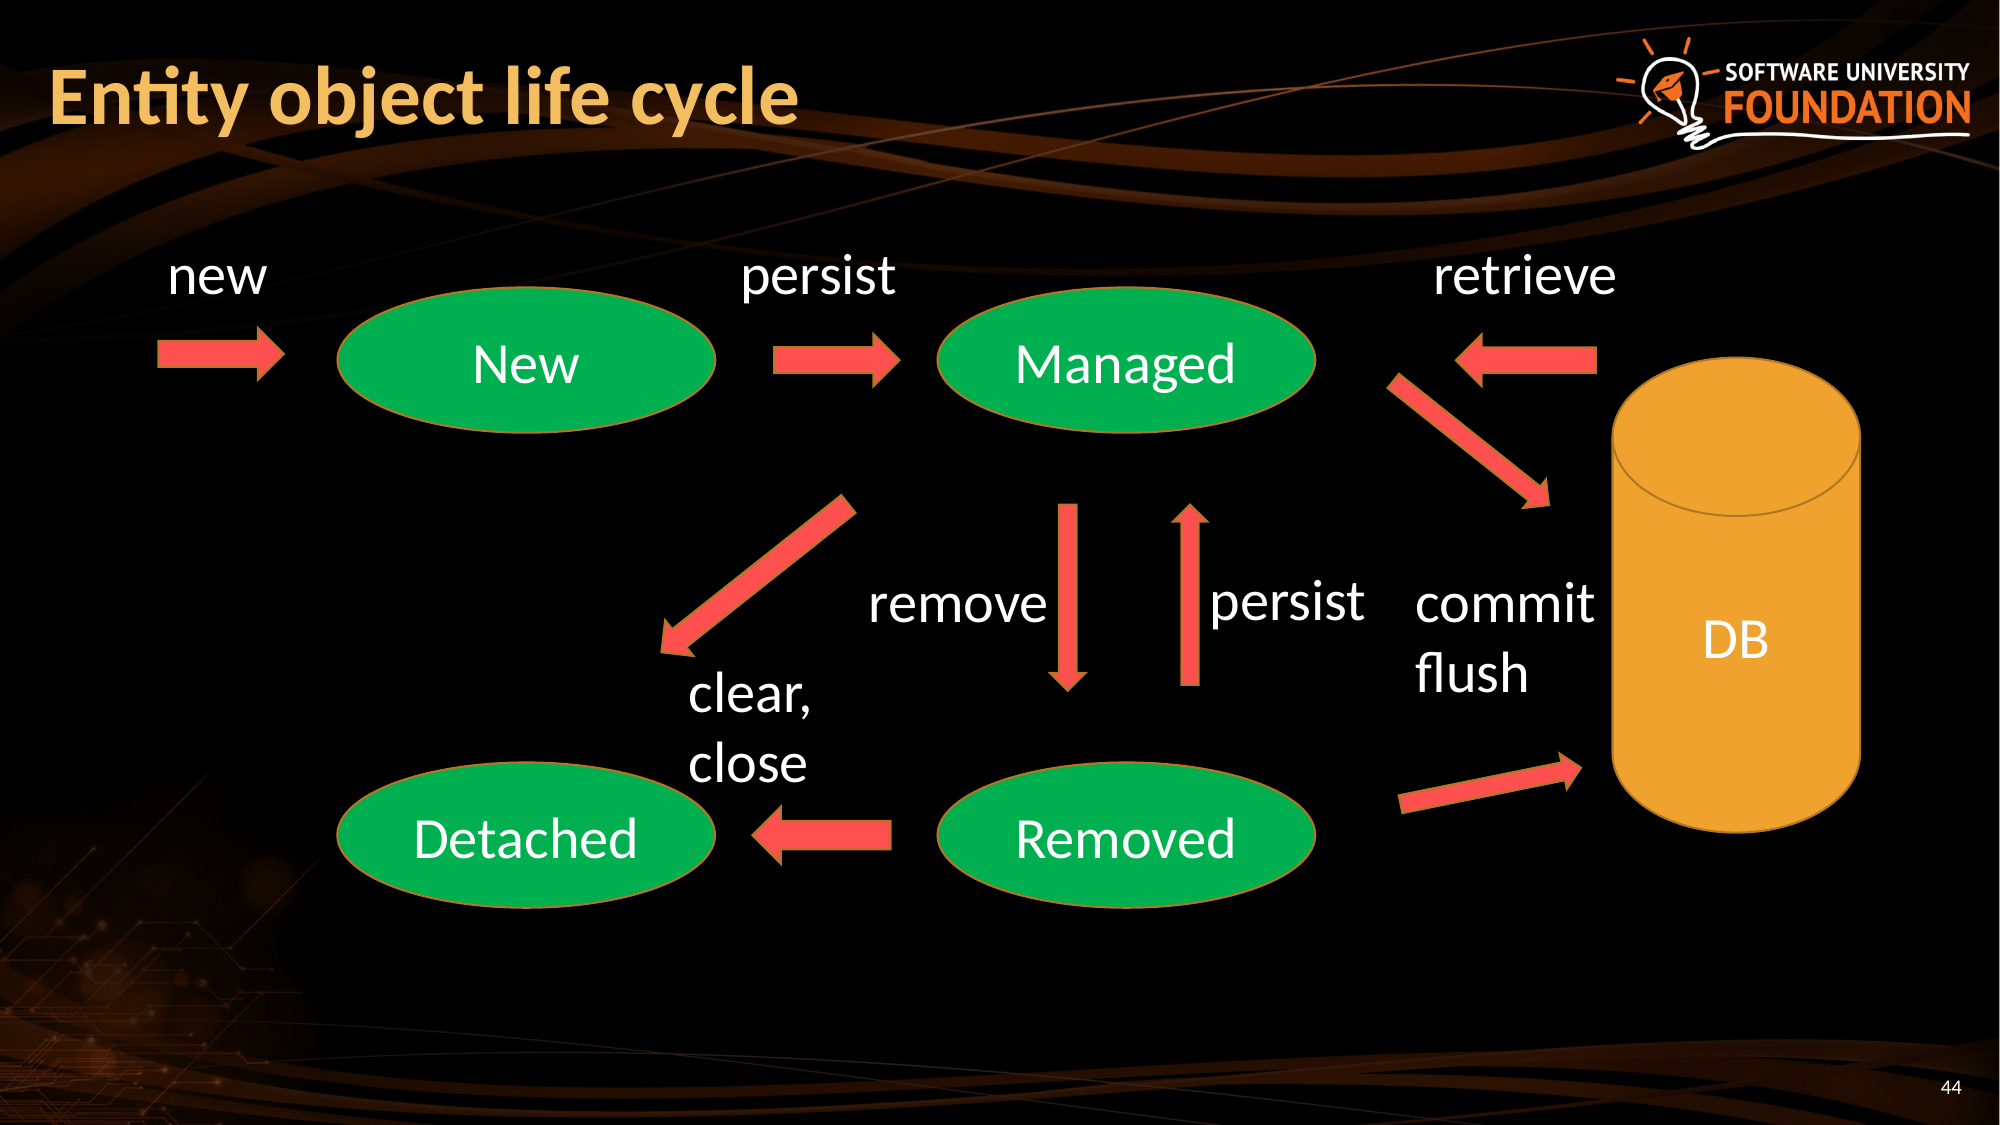

# Entity object life cycle
new
persist
retrieve
New
Managed

DB

persist
commit
flush
remove
clear,
close

Detached
Removed

44